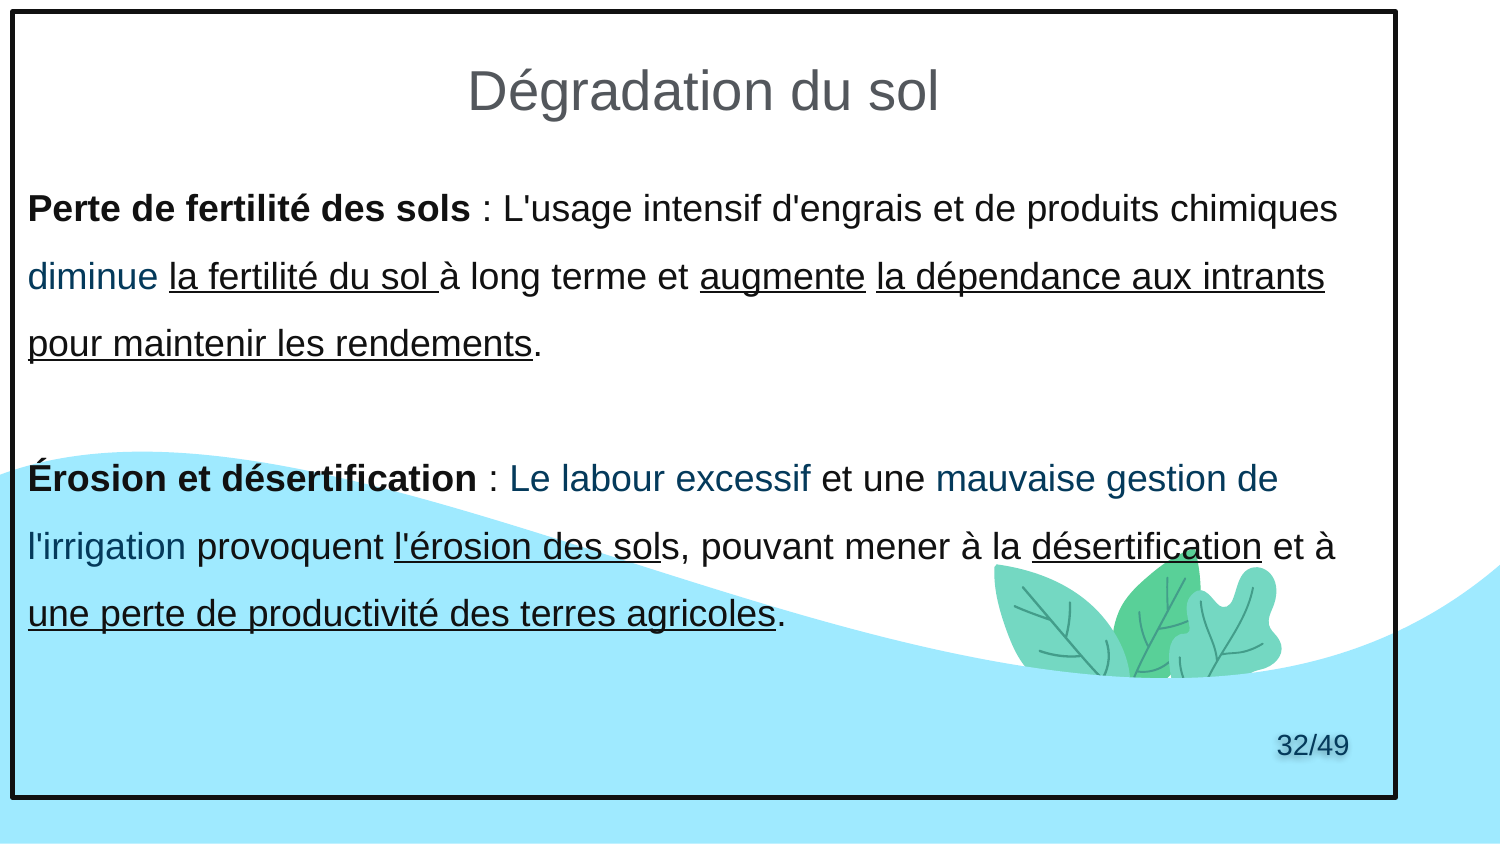

# Perte de fertilité des sols : L'usage intensif d'engrais et de produits chimiques diminue la fertilité du sol à long terme et augmente la dépendance aux intrants pour maintenir les rendements. Érosion et désertification : Le labour excessif et une mauvaise gestion de l'irrigation provoquent l'érosion des sols, pouvant mener à la désertification et à une perte de productivité des terres agricoles.

Dégradation du sol
32/49